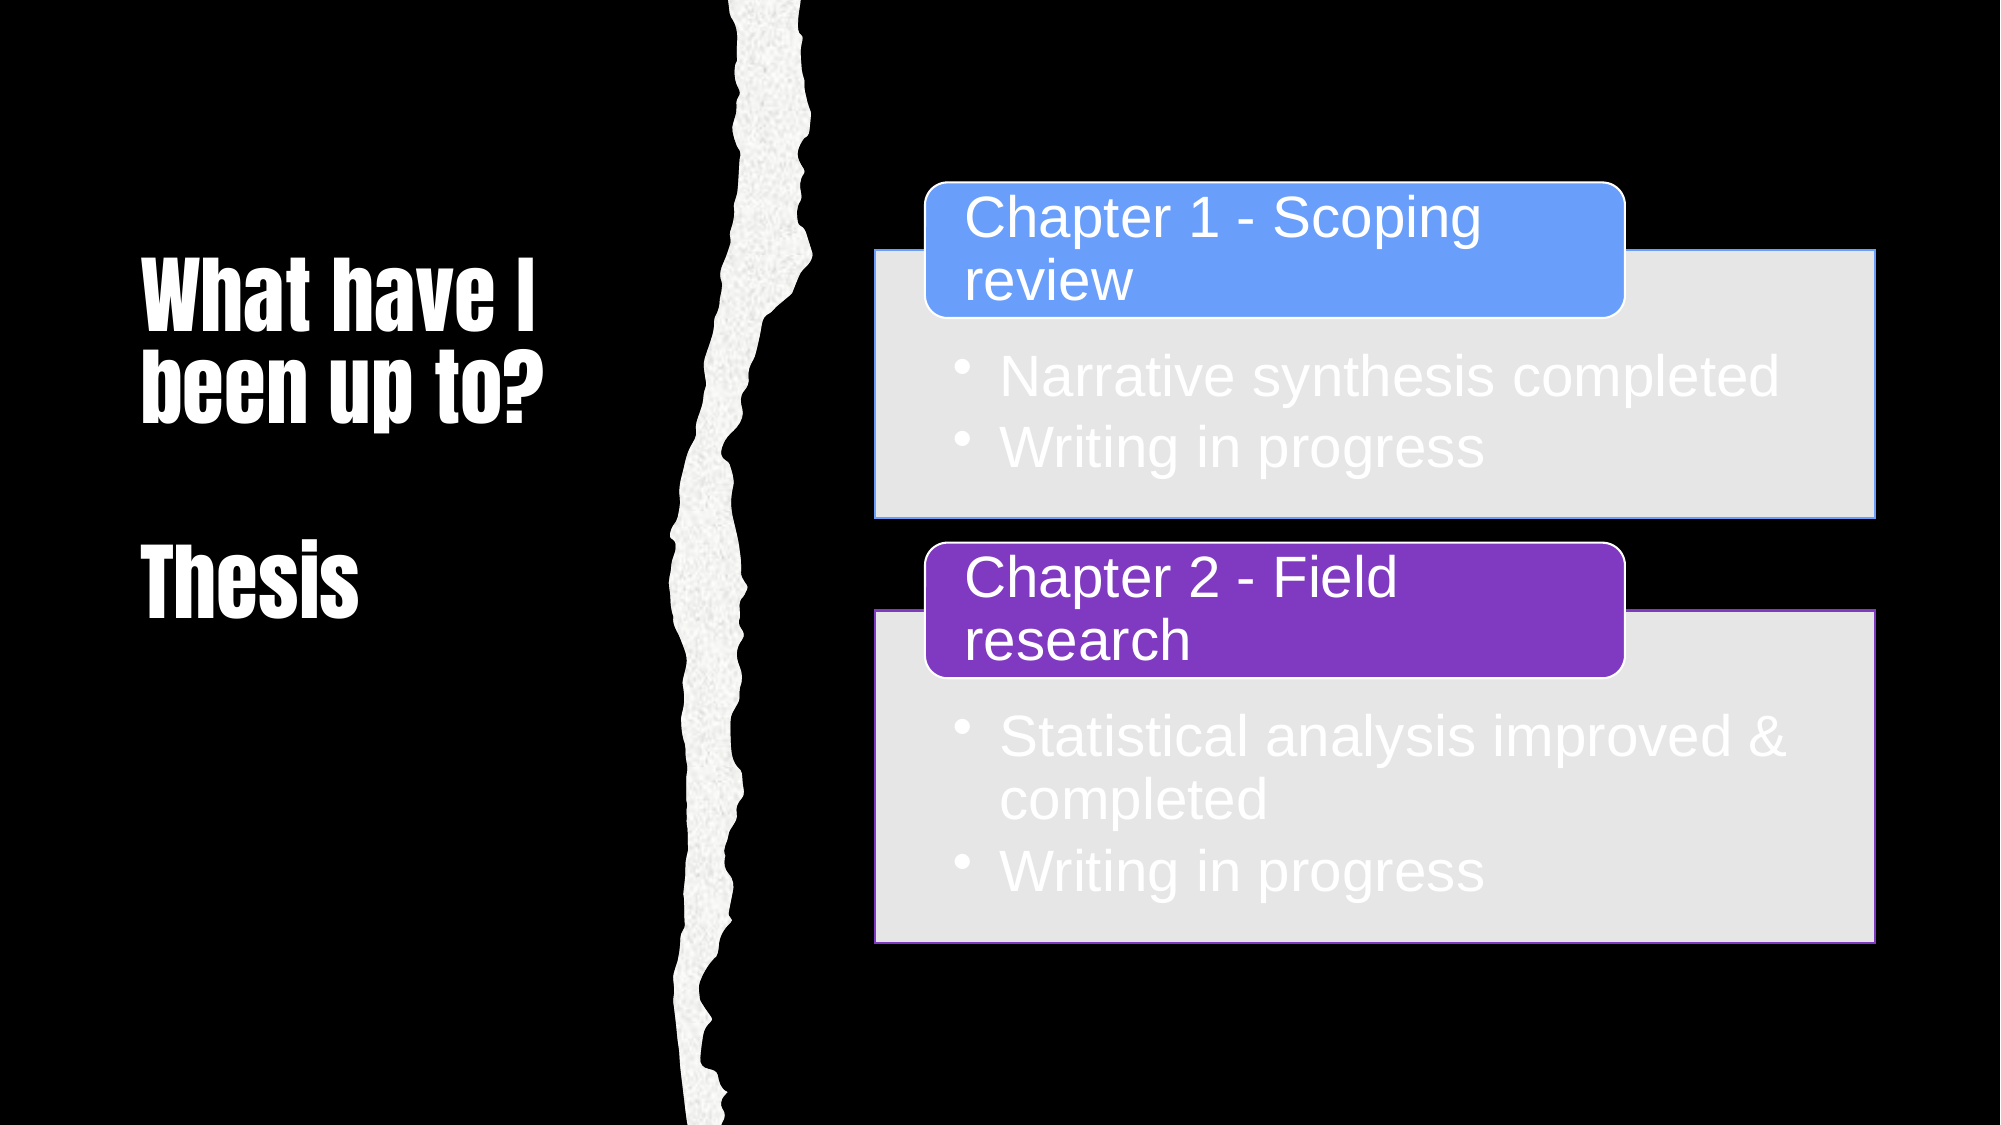

Narrative synthesis completed
Writing in progress
Chapter 1 - Scoping review
Statistical analysis improved & completed
Writing in progress
Chapter 2 - Field research
What have I been up to?
Thesis